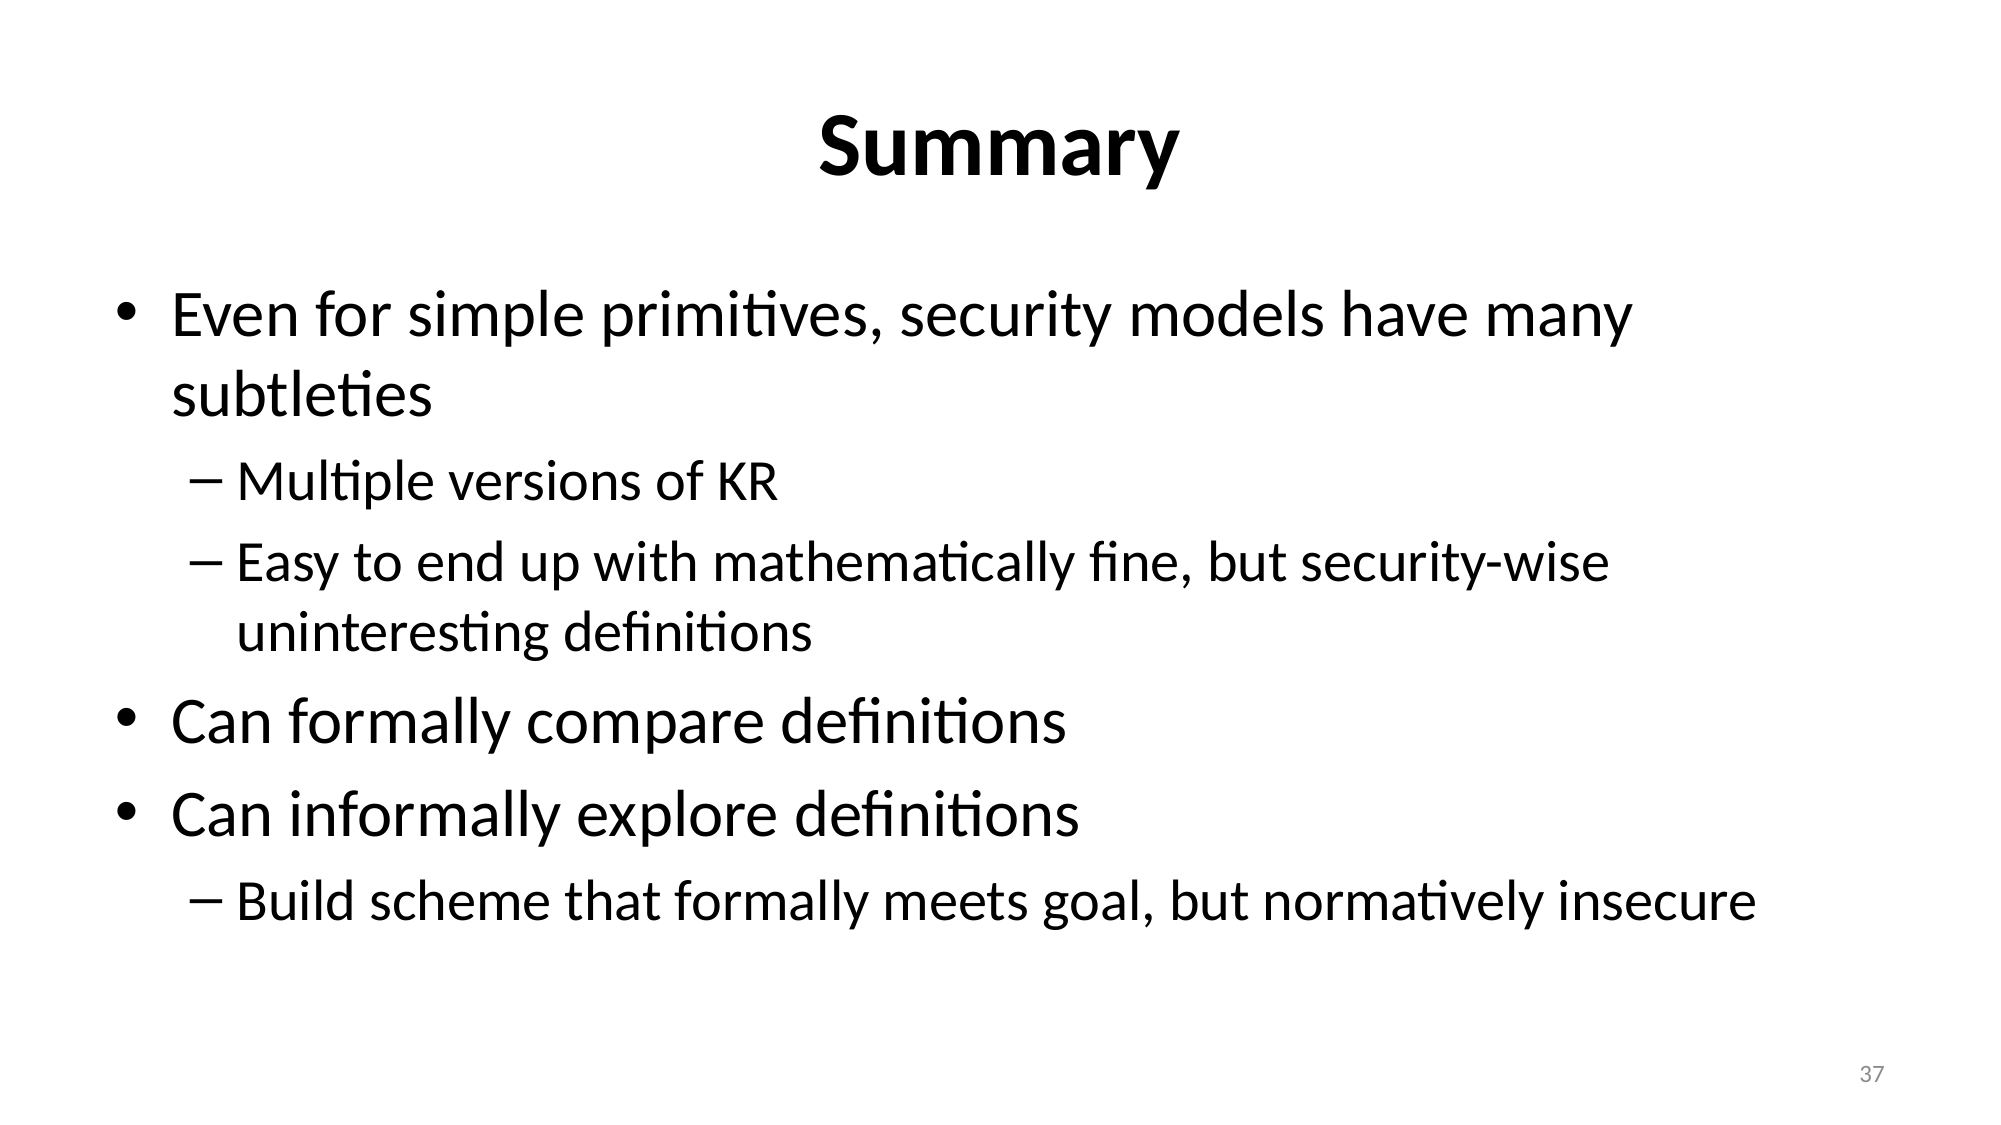

# Summary
Even for simple primitives, security models have many subtleties
Multiple versions of KR
Easy to end up with mathematically fine, but security-wise uninteresting definitions
Can formally compare definitions
Can informally explore definitions
Build scheme that formally meets goal, but normatively insecure
37